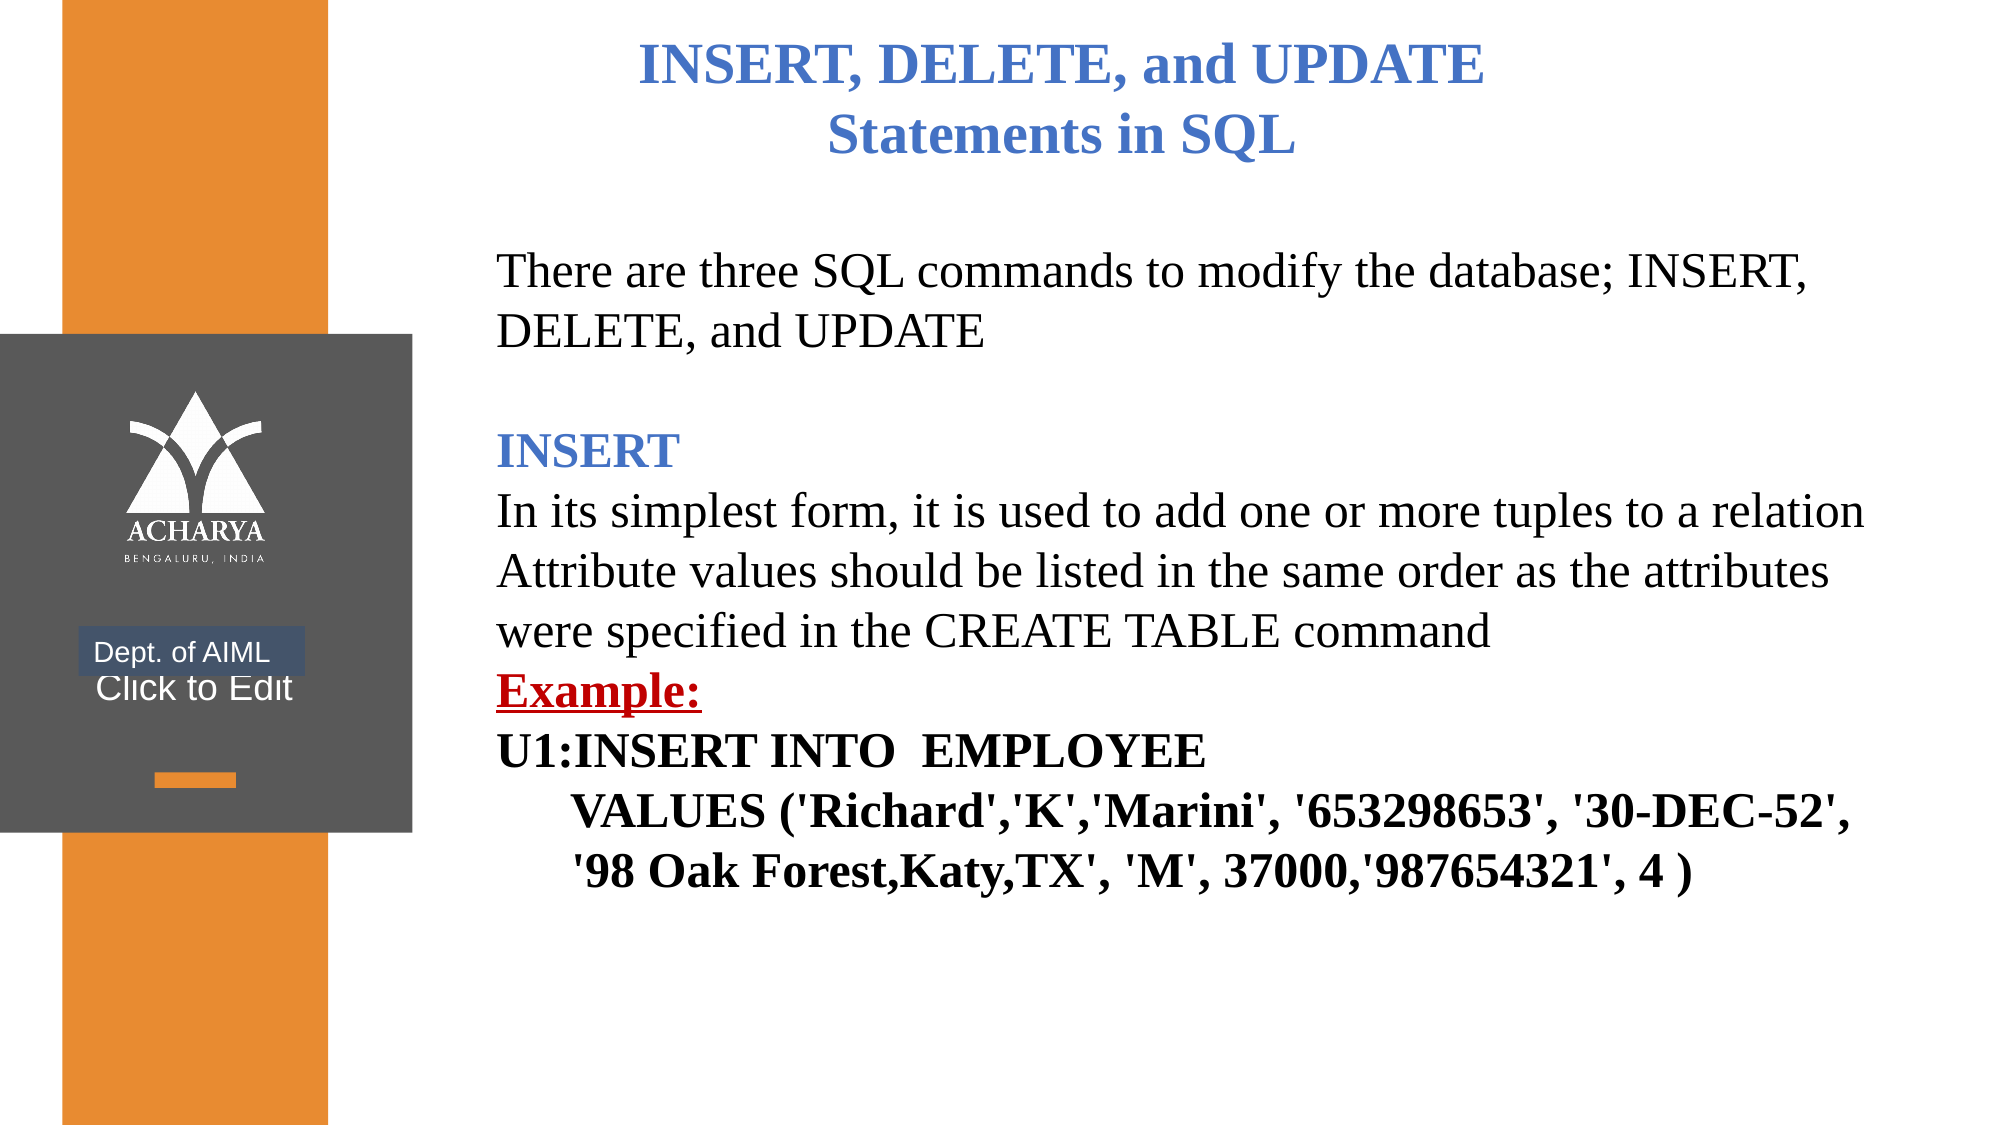

INSERT, DELETE, and UPDATE
Statements in SQL
There are three SQL commands to modify the database; INSERT, DELETE, and UPDATE

INSERT
In its simplest form, it is used to add one or more tuples to a relation
Attribute values should be listed in the same order as the attributes were specified in the CREATE TABLE command
Example:
U1:INSERT INTO  EMPLOYEE
      VALUES ('Richard','K','Marini', '653298653', '30-DEC-52',
      '98 Oak Forest,Katy,TX', 'M', 37000,'987654321', 4 )

Dept. of AIML